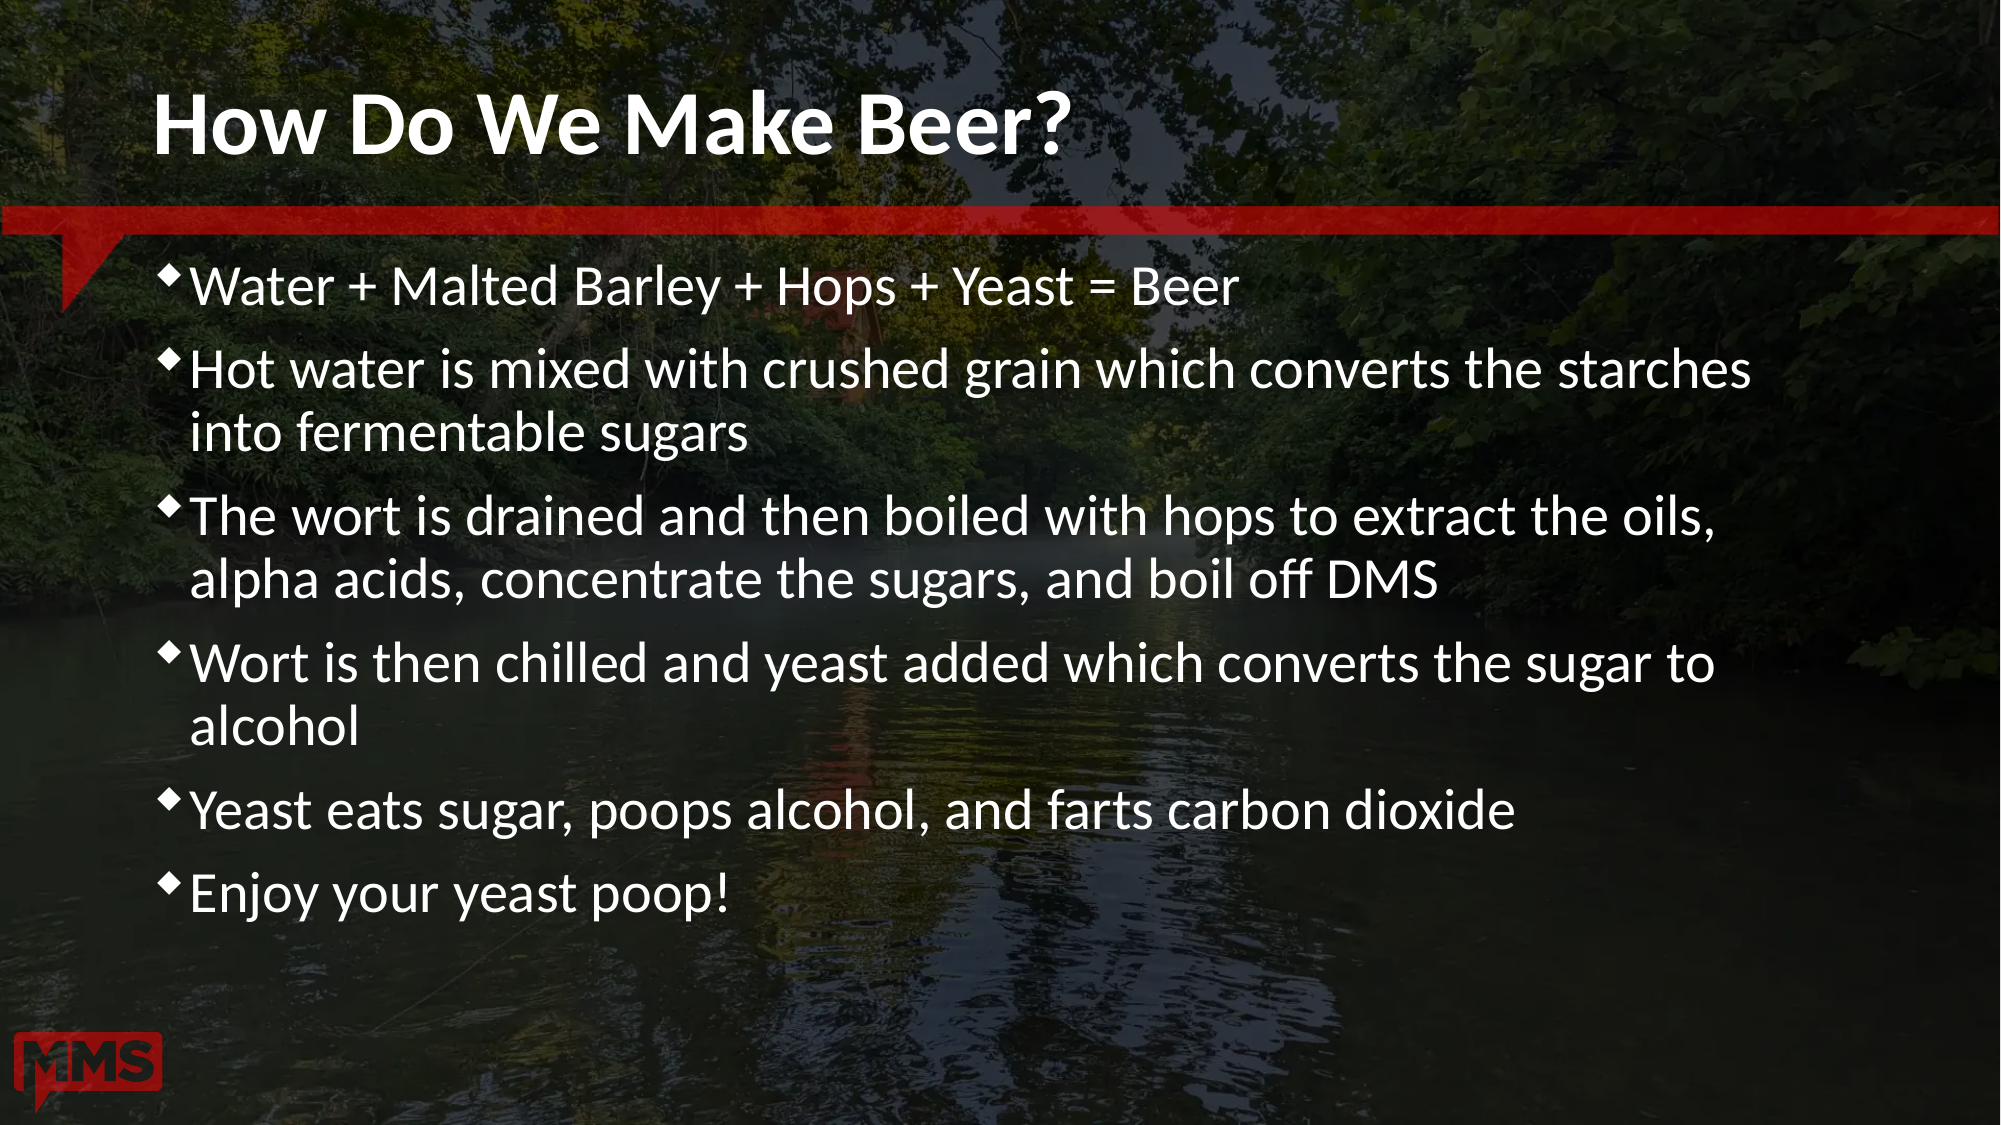

# How Do We Make Beer?
Water + Malted Barley + Hops + Yeast = Beer
Hot water is mixed with crushed grain which converts the starches into fermentable sugars
The wort is drained and then boiled with hops to extract the oils, alpha acids, concentrate the sugars, and boil off DMS
Wort is then chilled and yeast added which converts the sugar to alcohol
Yeast eats sugar, poops alcohol, and farts carbon dioxide
Enjoy your yeast poop!